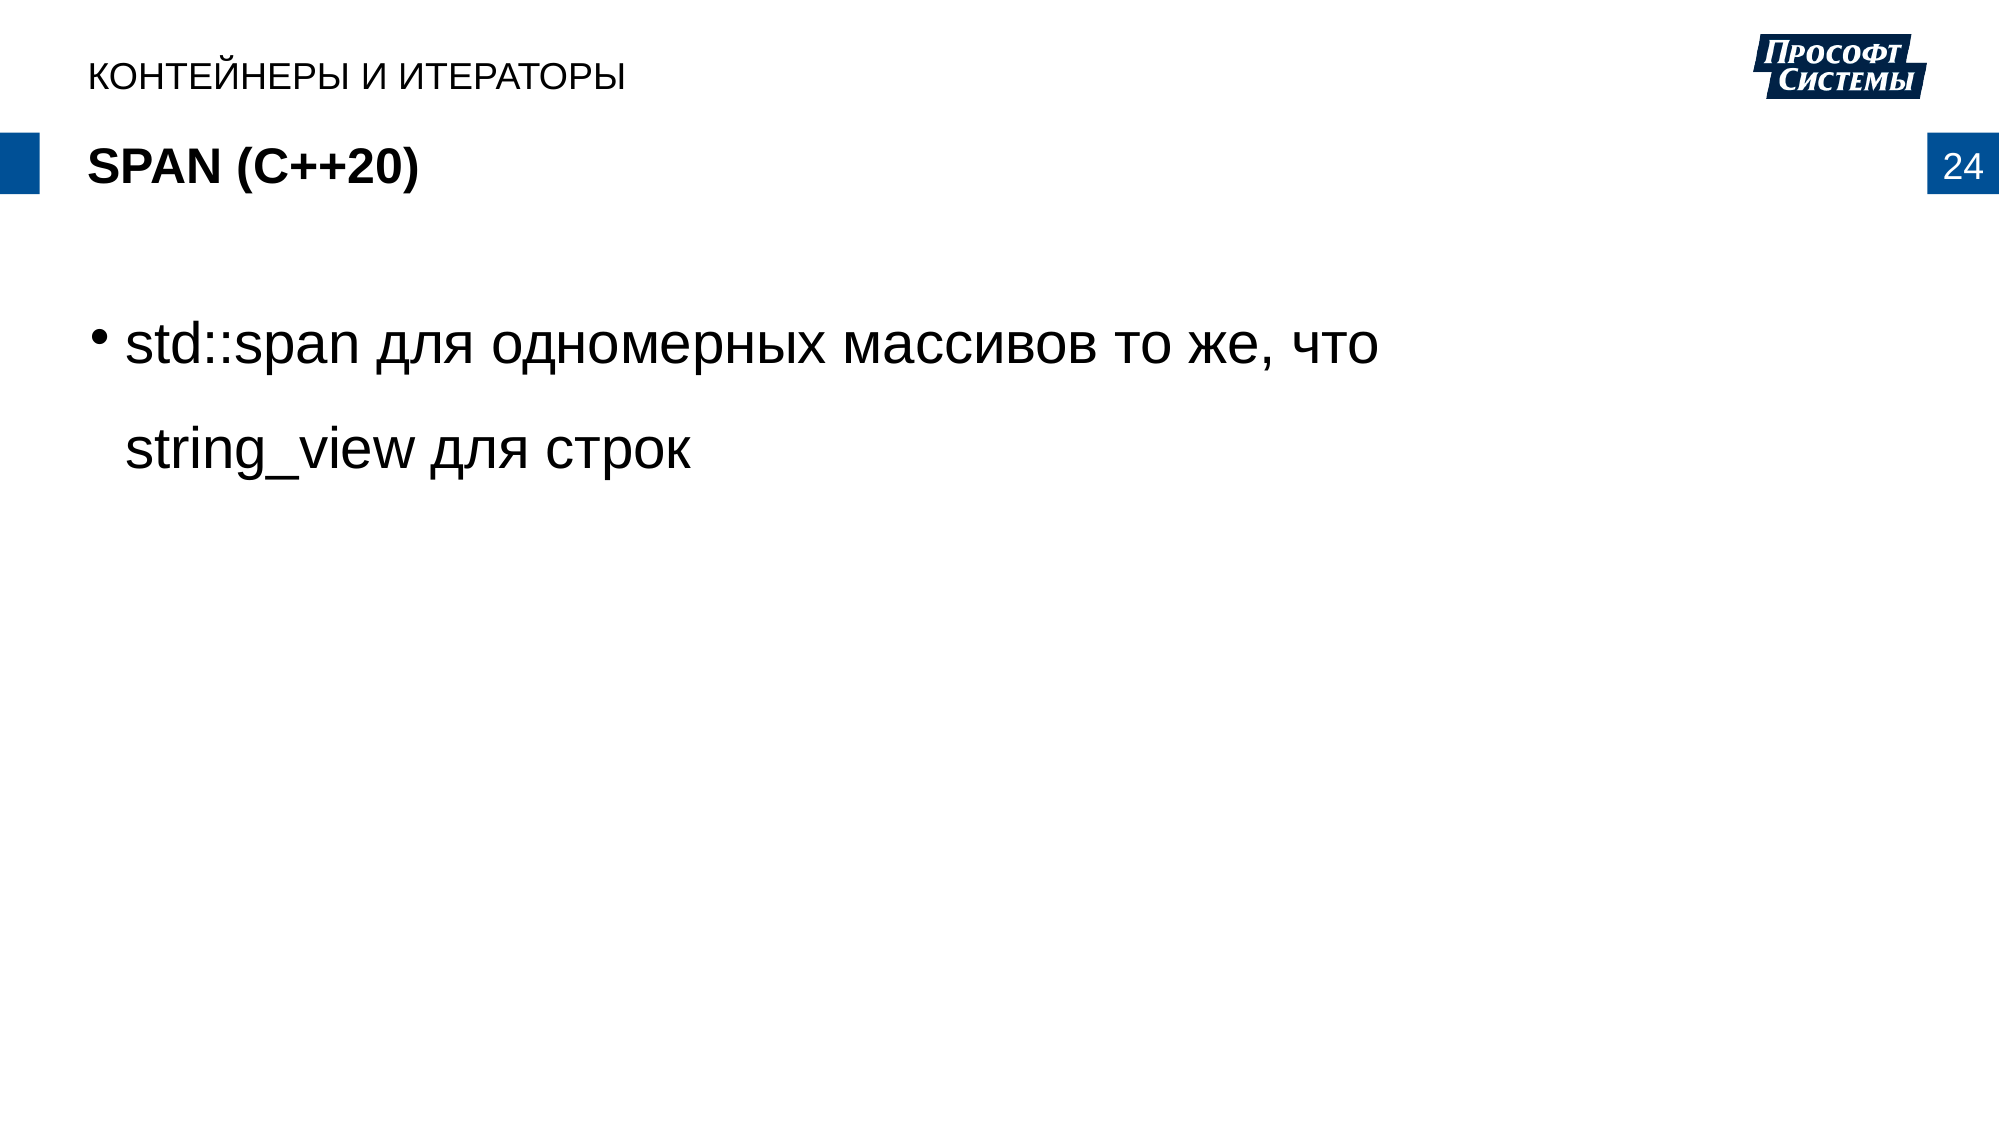

КОНТЕЙНЕРЫ И ИТЕРАТОРЫ
# span (С++20)
std::span для одномерных массивов то же, что string_view для строк